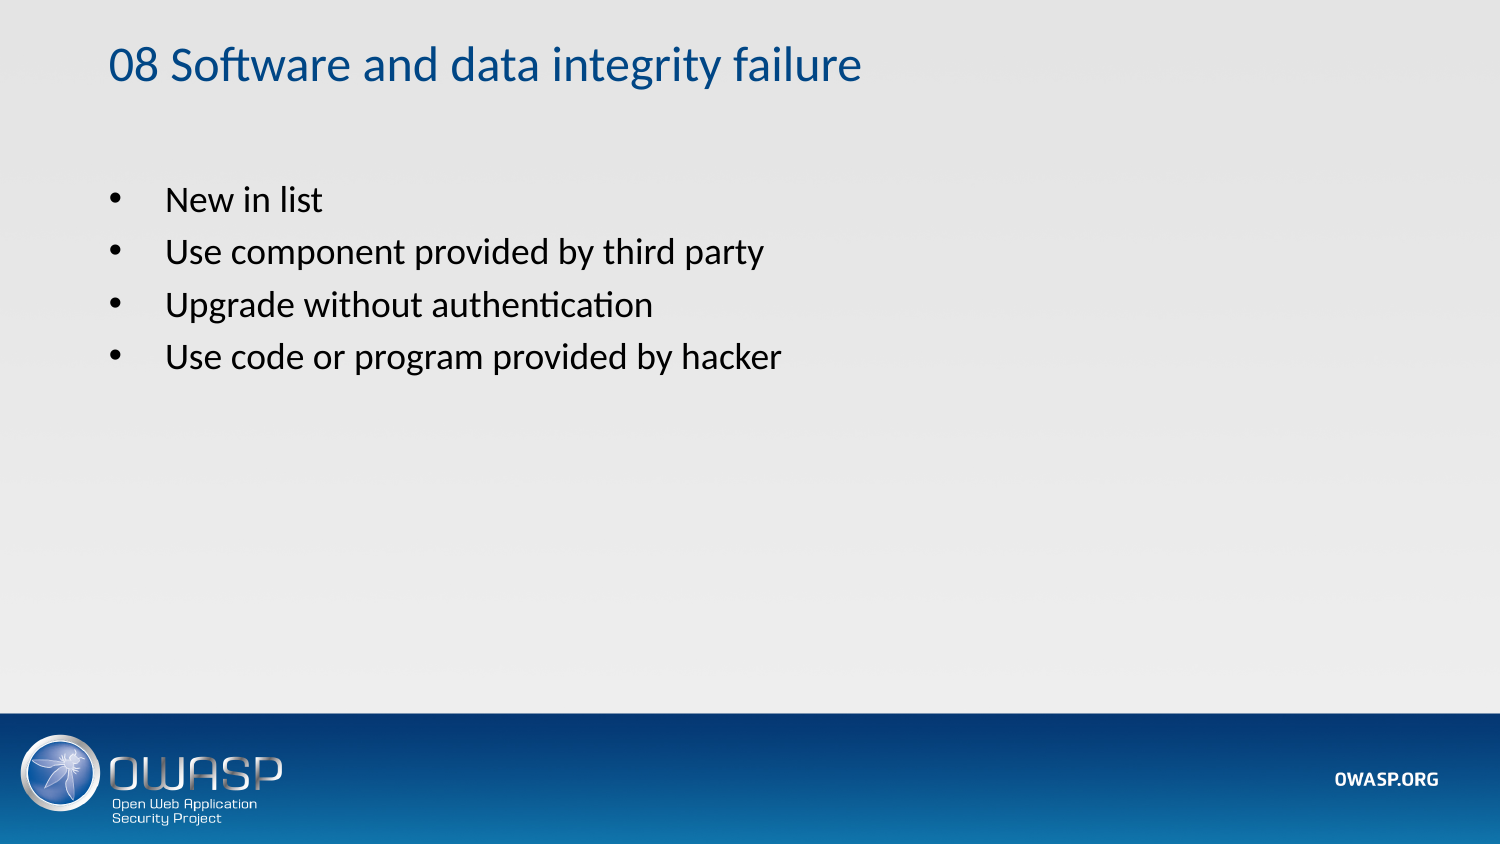

# 08 Software and data integrity failure
New in list
Use component provided by third party
Upgrade without authentication
Use code or program provided by hacker